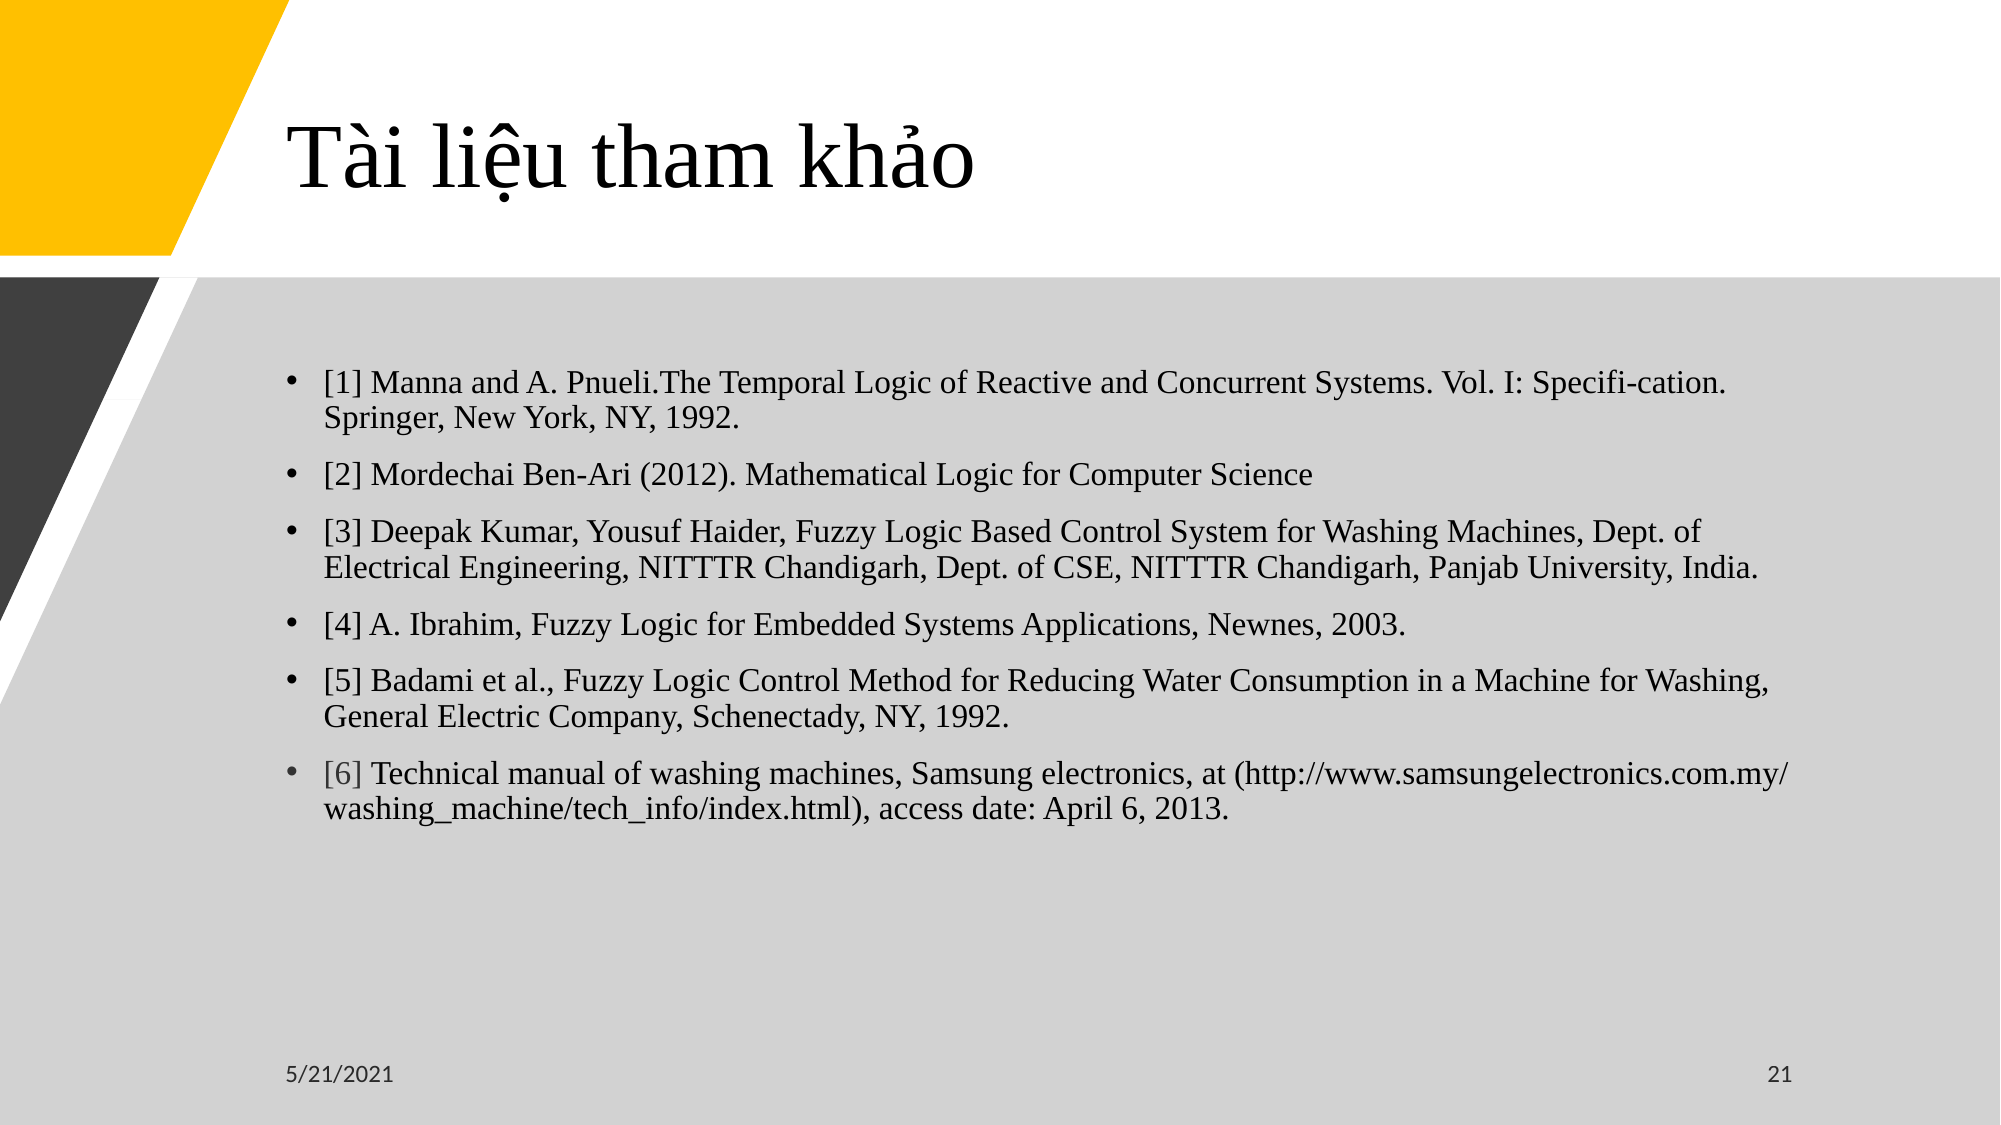

# Tài liệu tham khảo

[1] Manna and A. Pnueli.The Temporal Logic of Reactive and Concurrent Systems. Vol. I: Specifi-cation. Springer, New York, NY, 1992.
[2] Mordechai Ben-Ari (2012). Mathematical Logic for Computer Science
[3] Deepak Kumar, Yousuf Haider, Fuzzy Logic Based Control System for Washing Machines, Dept. of Electrical Engineering, NITTTR Chandigarh, Dept. of CSE, NITTTR Chandigarh, Panjab University, India.
[4] A. Ibrahim, Fuzzy Logic for Embedded Systems Applications, Newnes, 2003.
[5] Badami et al., Fuzzy Logic Control Method for Reducing Water Consumption in a Machine for Washing, General Electric Company, Schenectady, NY, 1992.
[6] Technical manual of washing machines, Samsung electronics, at (http://www.samsungelectronics.com.my/ washing_machine/tech_info/index.html), access date: April 6, 2013.

5/21/2021
21